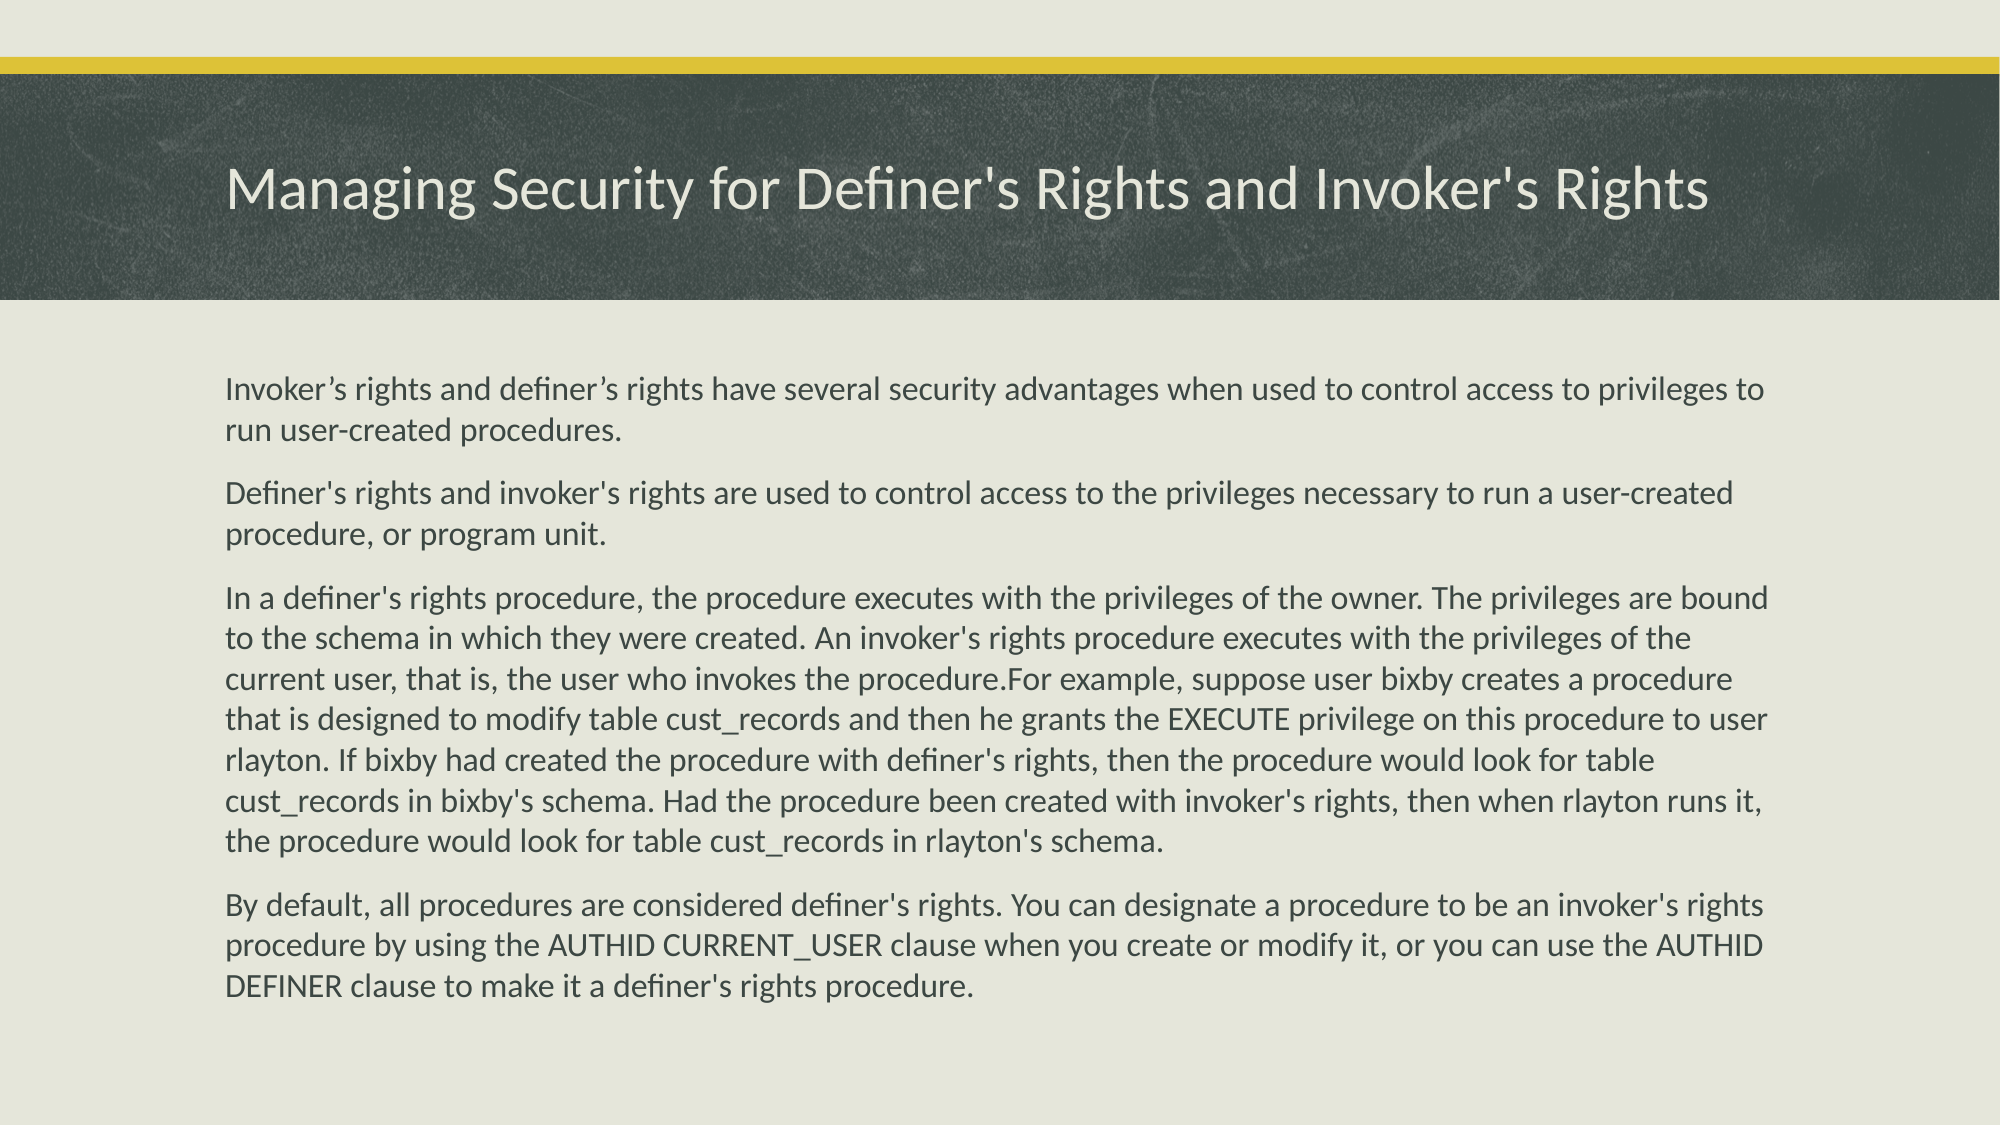

# Managing Security for Definer's Rights and Invoker's Rights
Invoker’s rights and definer’s rights have several security advantages when used to control access to privileges to run user-created procedures.
Definer's rights and invoker's rights are used to control access to the privileges necessary to run a user-created procedure, or program unit.
In a definer's rights procedure, the procedure executes with the privileges of the owner. The privileges are bound to the schema in which they were created. An invoker's rights procedure executes with the privileges of the current user, that is, the user who invokes the procedure.For example, suppose user bixby creates a procedure that is designed to modify table cust_records and then he grants the EXECUTE privilege on this procedure to user rlayton. If bixby had created the procedure with definer's rights, then the procedure would look for table cust_records in bixby's schema. Had the procedure been created with invoker's rights, then when rlayton runs it, the procedure would look for table cust_records in rlayton's schema.
By default, all procedures are considered definer's rights. You can designate a procedure to be an invoker's rights procedure by using the AUTHID CURRENT_USER clause when you create or modify it, or you can use the AUTHID DEFINER clause to make it a definer's rights procedure.